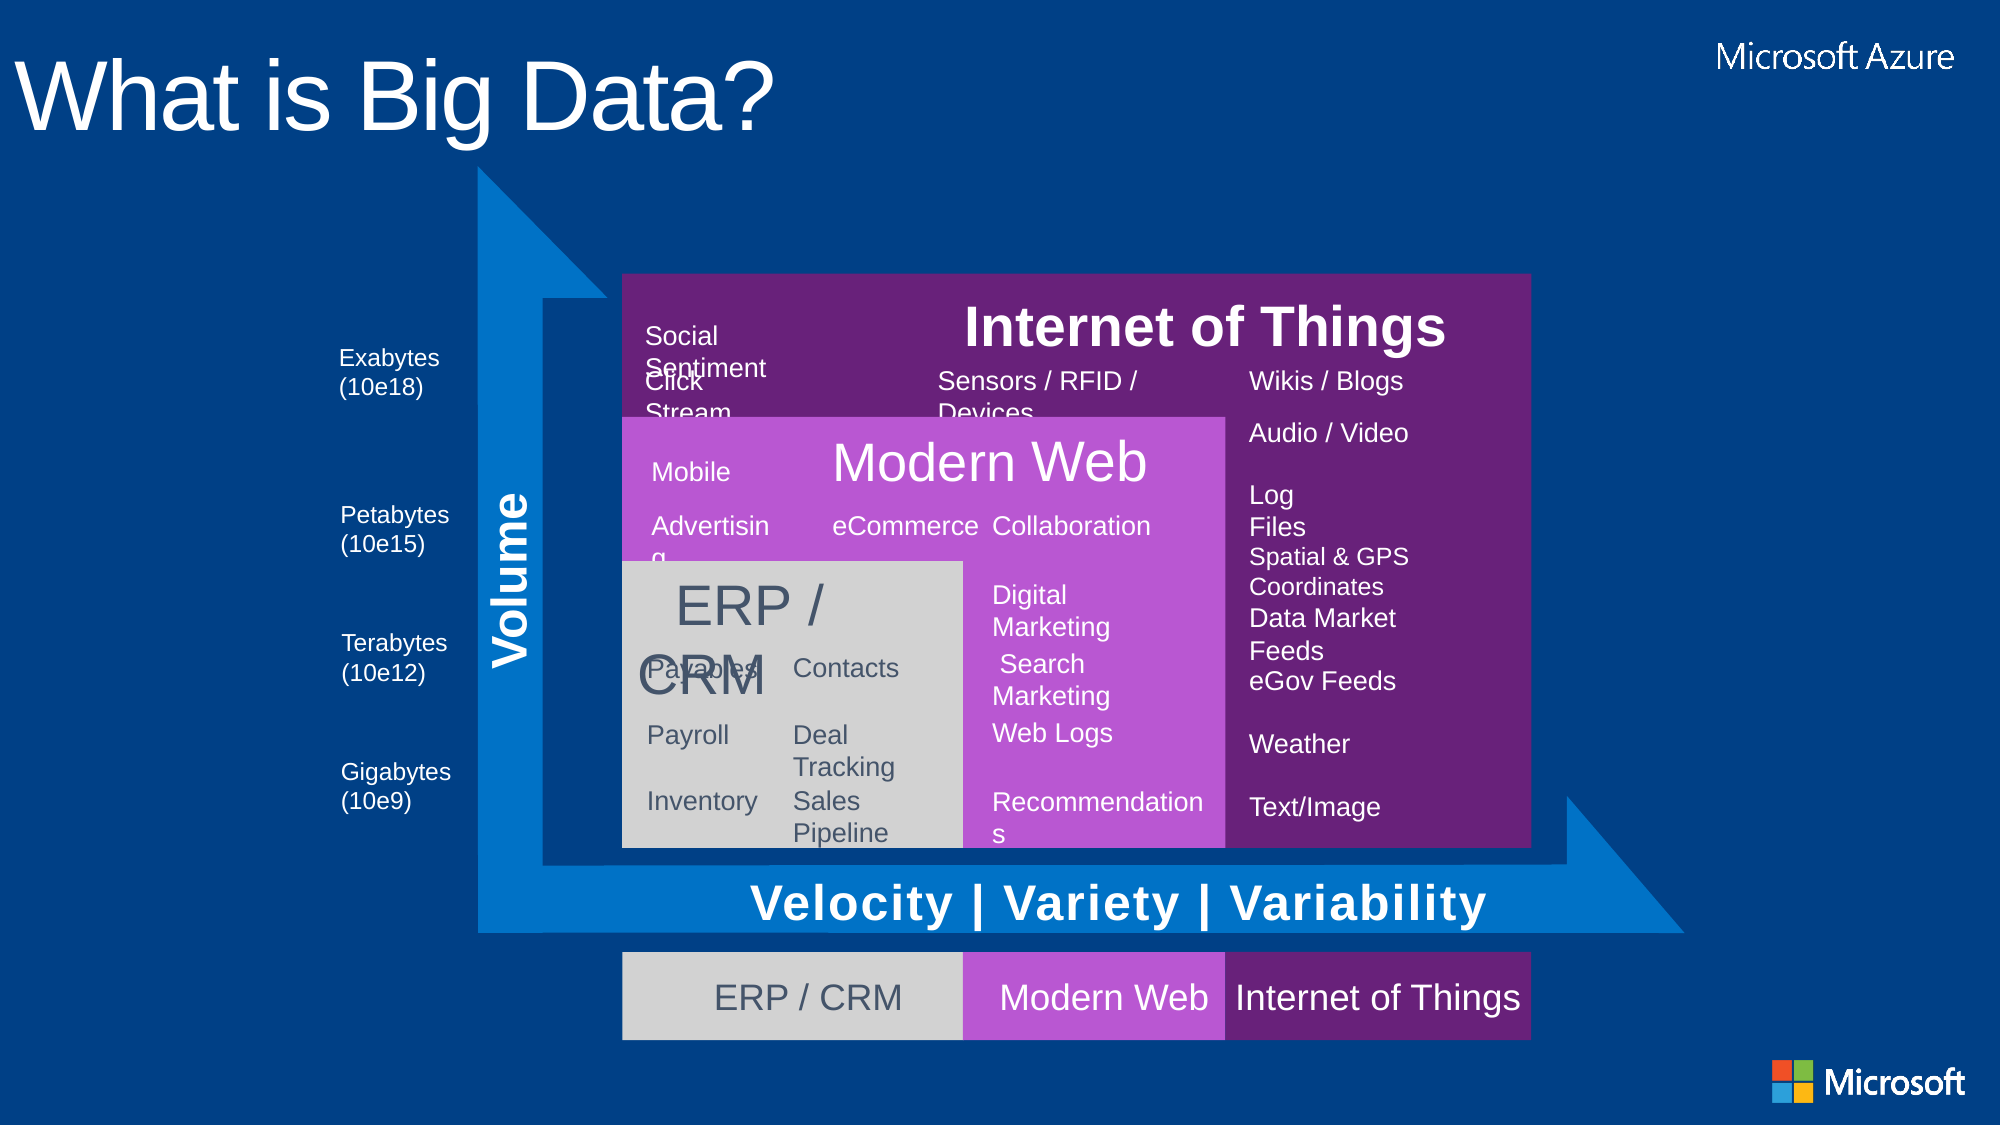

What is Big Data?

Volume

      Velocity | Variety | Variability
Exabytes
(10e18)
Petabytes
(10e15)
Terabytes
(10e12)
Gigabytes
(10e9)
                       Internet of Things
Social Sentiment
Click Stream
Sensors / RFID / Devices
Wikis / Blogs
Audio / Video
Log Files
Spatial & GPS Coordinates
Data Market Feeds
eGov Feeds
Weather
Text/Image
             Modern Web
Mobile
Advertising
eCommerce
Collaboration
Digital Marketing
 Search Marketing
Web Logs
Recommendations
   ERP / CRM
Contacts
Payables
Payroll
Deal Tracking
Sales Pipeline
Inventory
Internet of Things
  Modern Web
   ERP / CRM